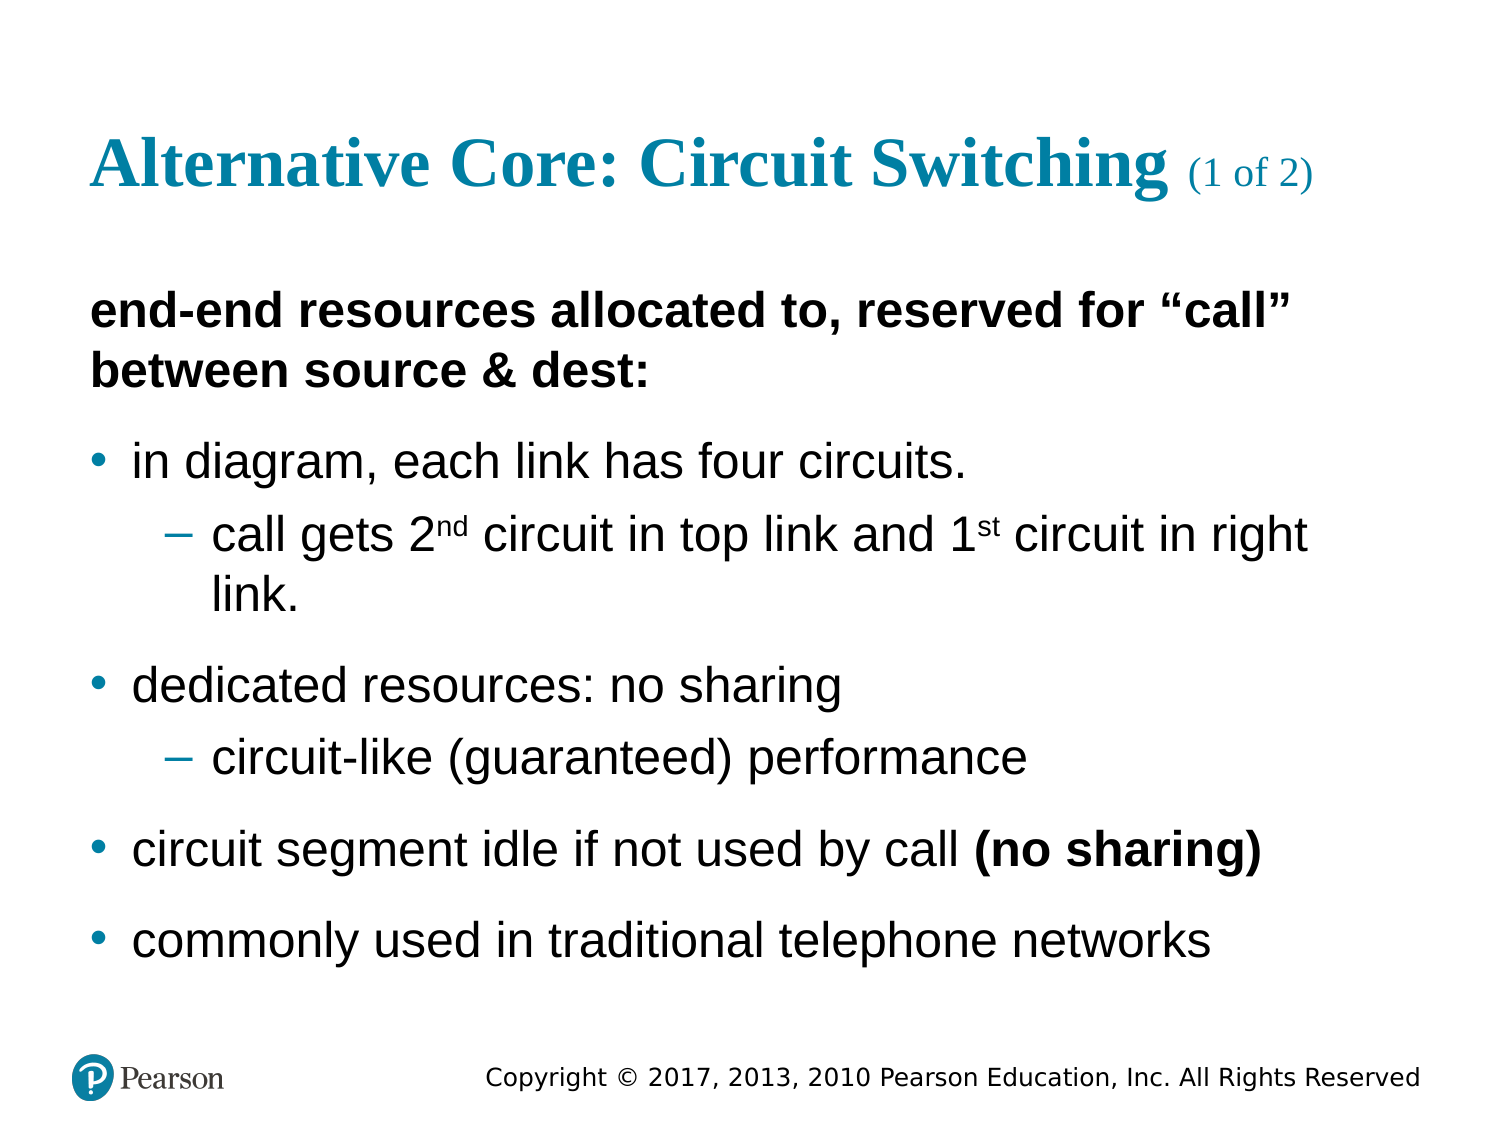

Alternative Core: Circuit Switching (1 of 2)
end-end resources allocated to, reserved for “call” between source & dest:
in diagram, each link has four circuits.
call gets 2nd circuit in top link and 1st circuit in right link.
dedicated resources: no sharing
circuit-like (guaranteed) performance
circuit segment idle if not used by call (no sharing)
commonly used in traditional telephone networks